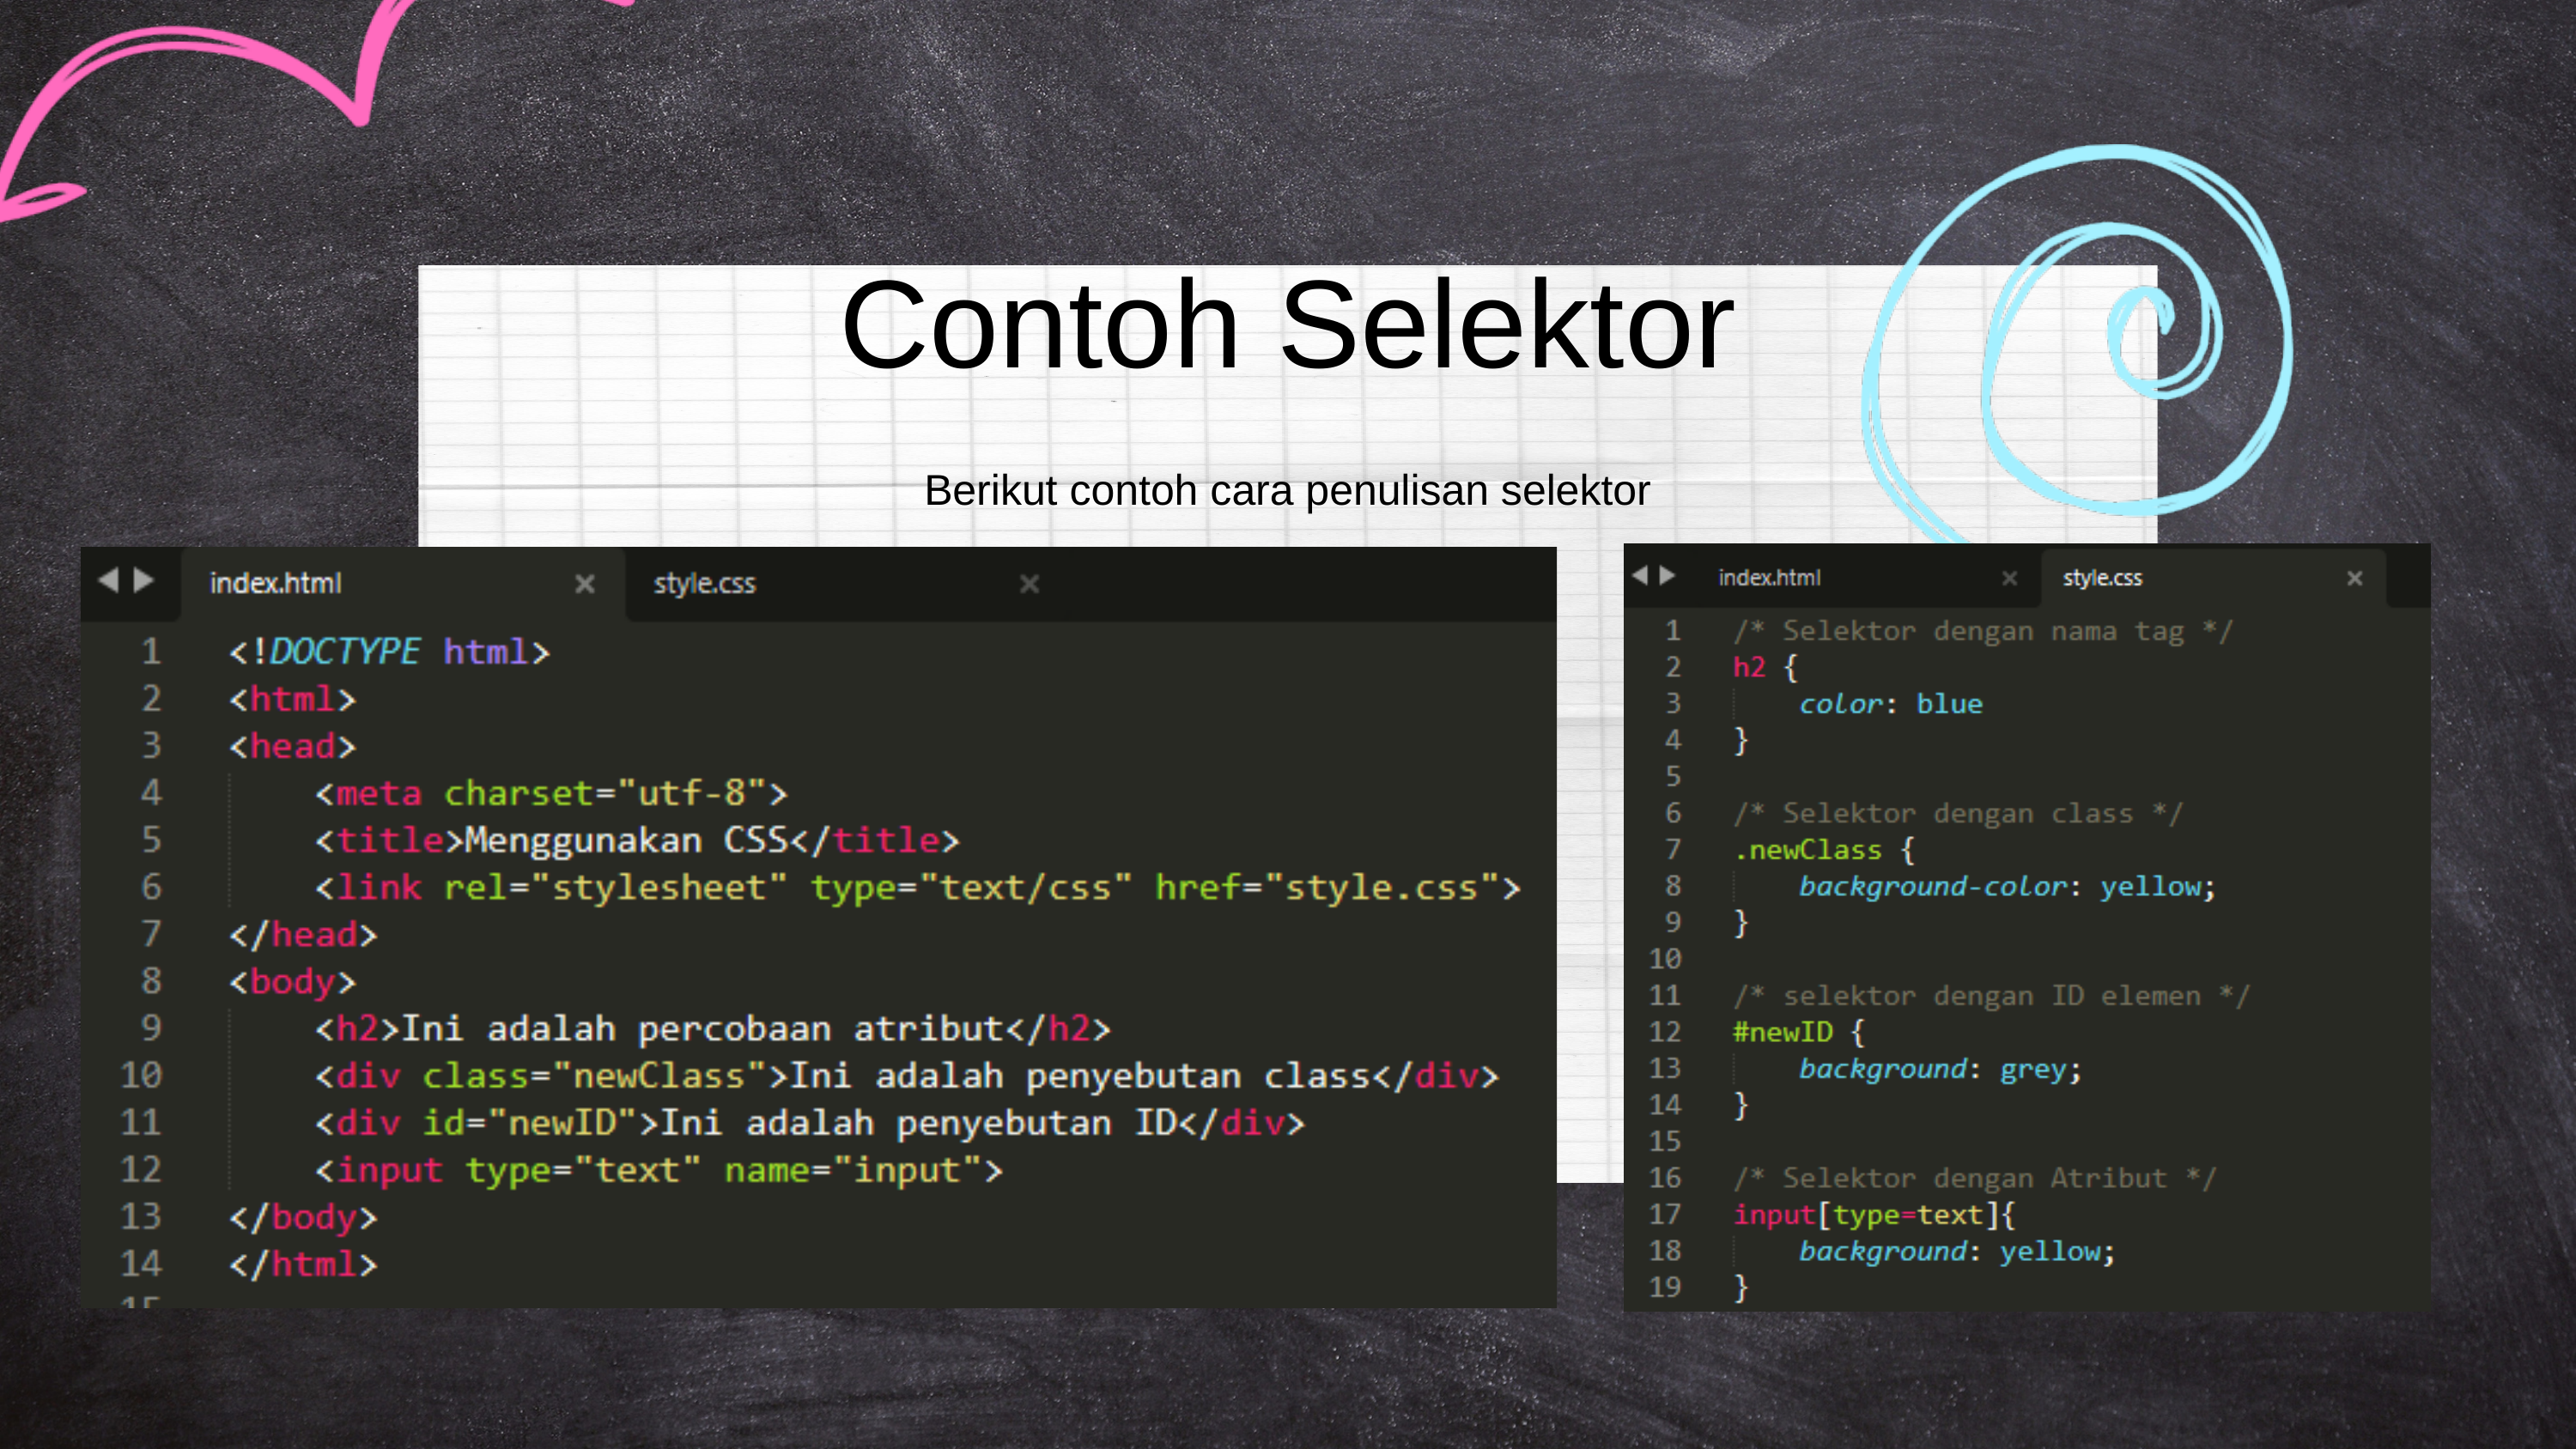

Contoh Selektor
Berikut contoh cara penulisan selektor